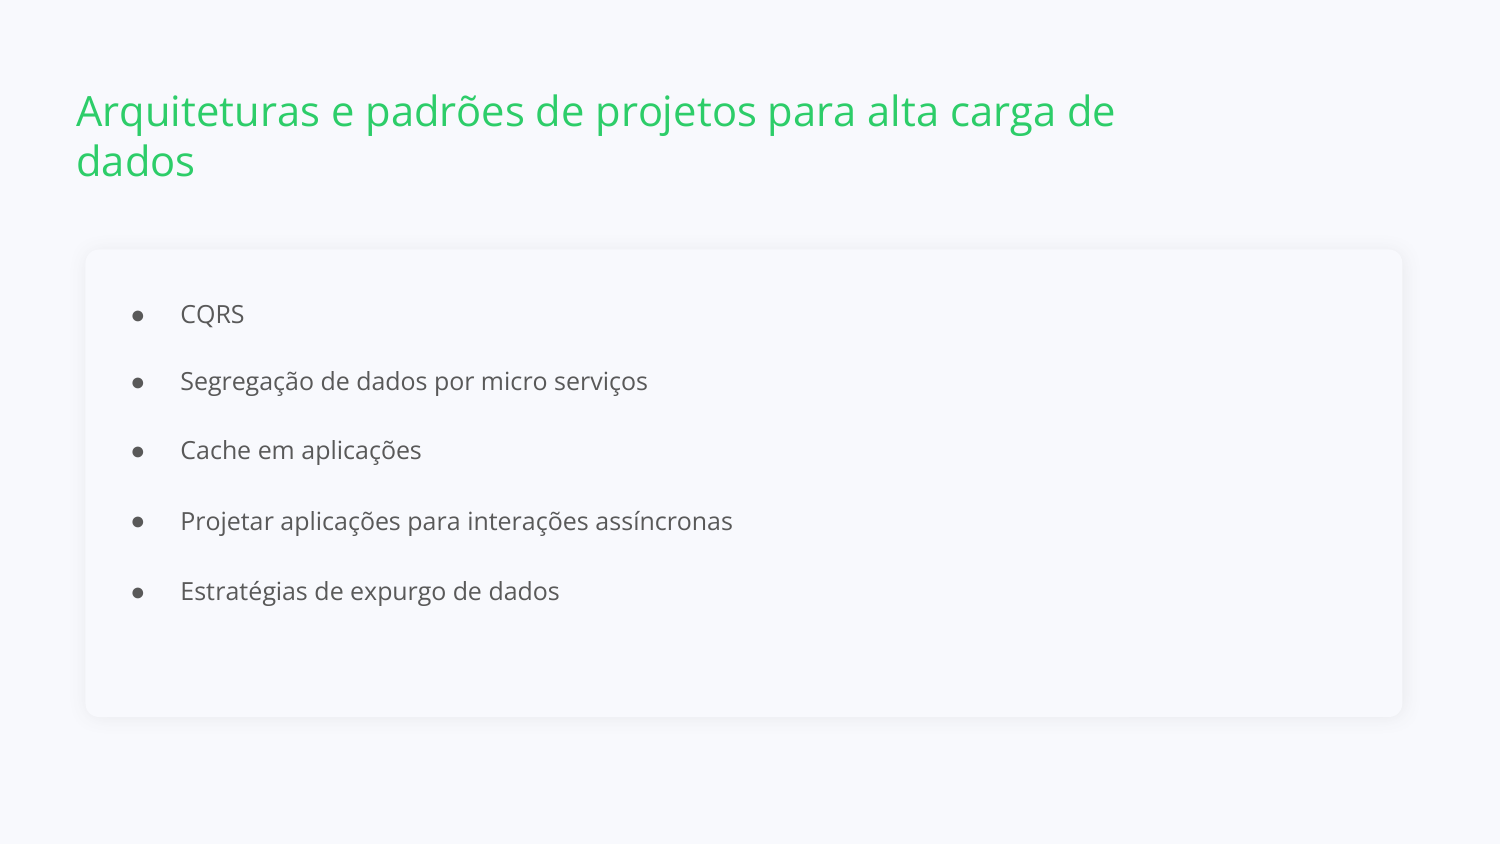

Arquiteturas e padrões de projetos para alta carga de dados

CQRS
Segregação de dados por micro serviços
Cache em aplicações
Projetar aplicações para interações assíncronas

Estratégias de expurgo de dados